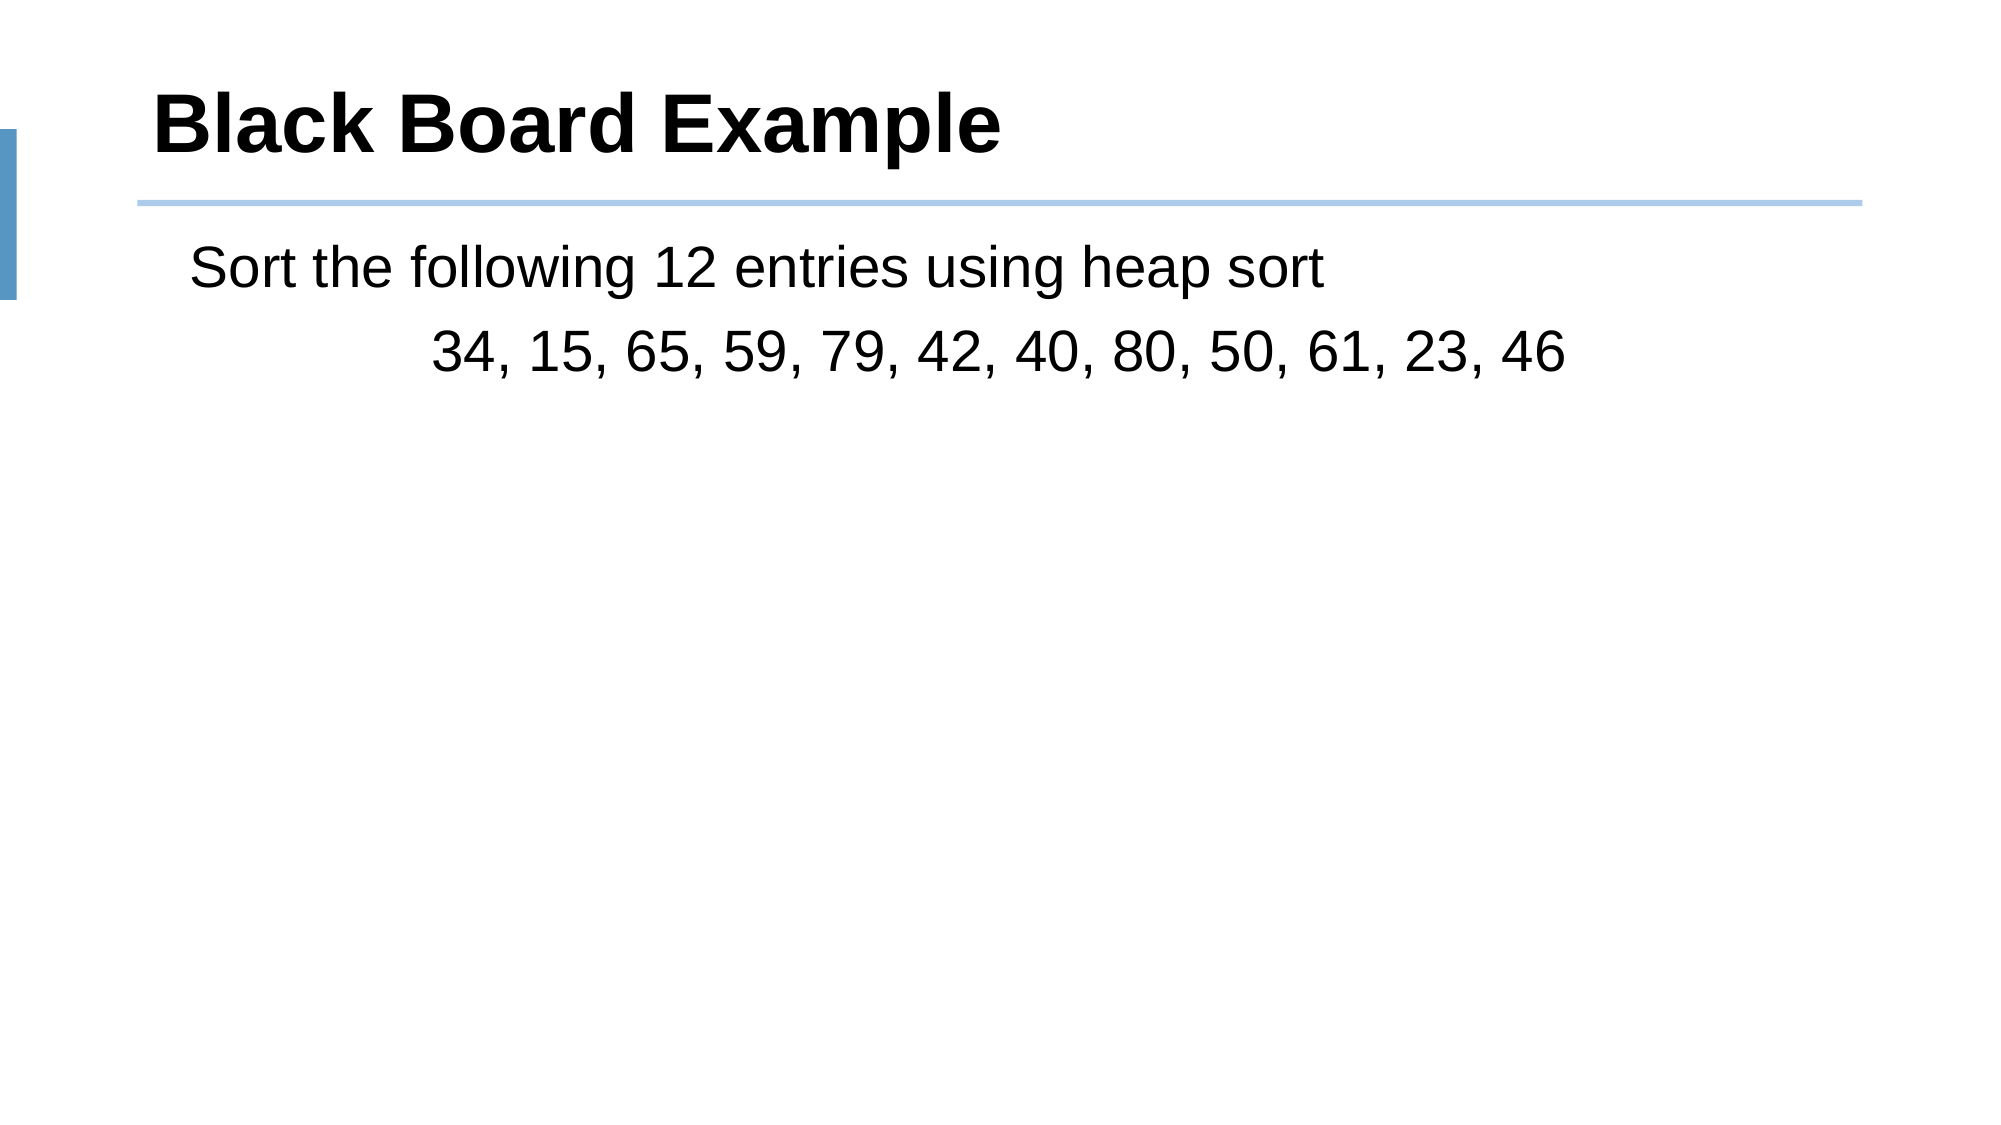

# Black Board Example
	Sort the following 12 entries using heap sort
34, 15, 65, 59, 79, 42, 40, 80, 50, 61, 23, 46